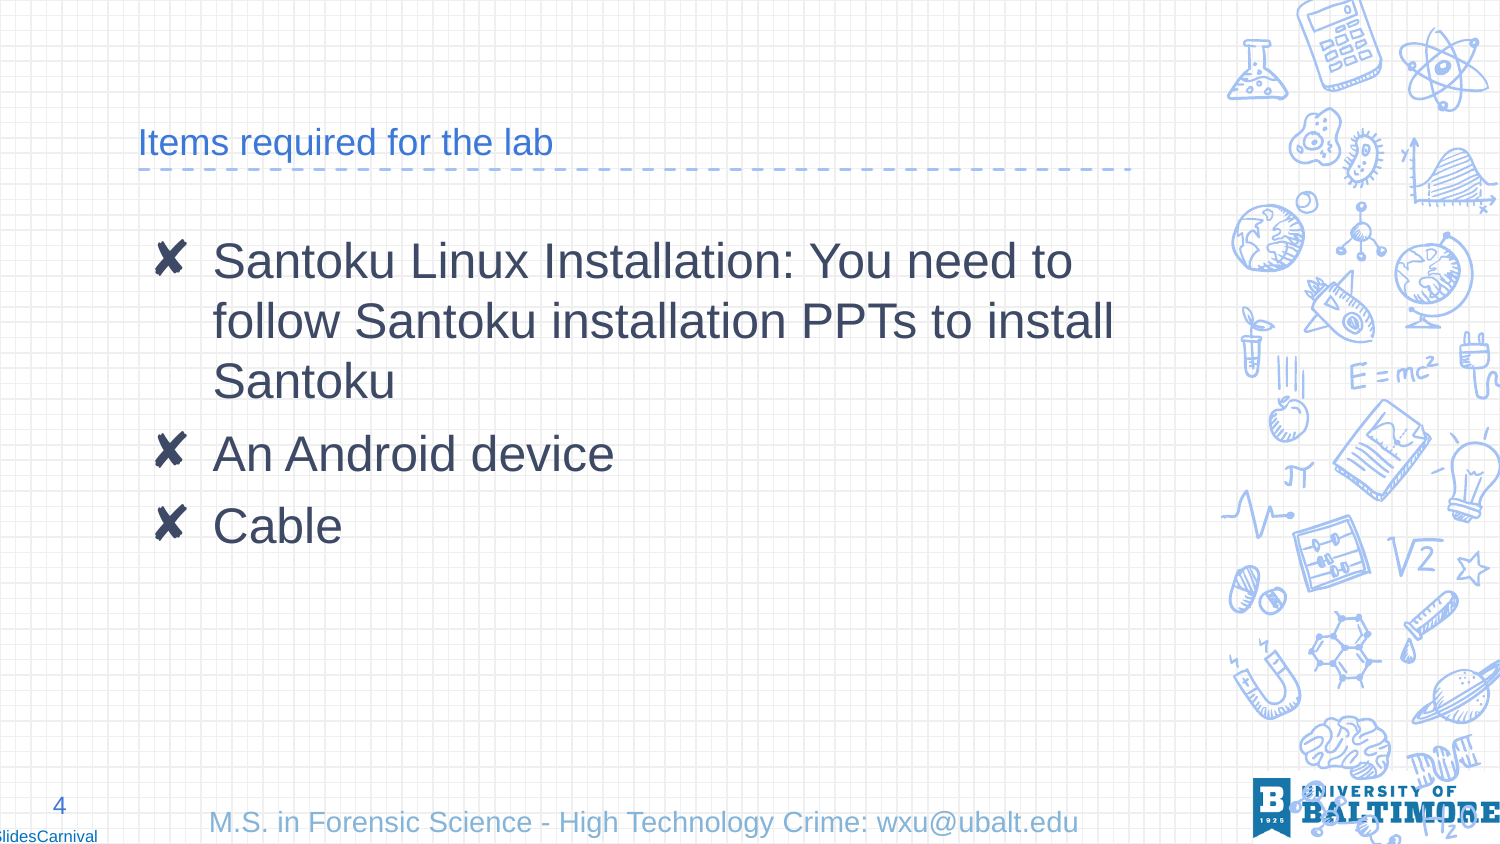

# Items required for the lab
Santoku Linux Installation: You need to follow Santoku installation PPTs to install Santoku
An Android device
Cable

4